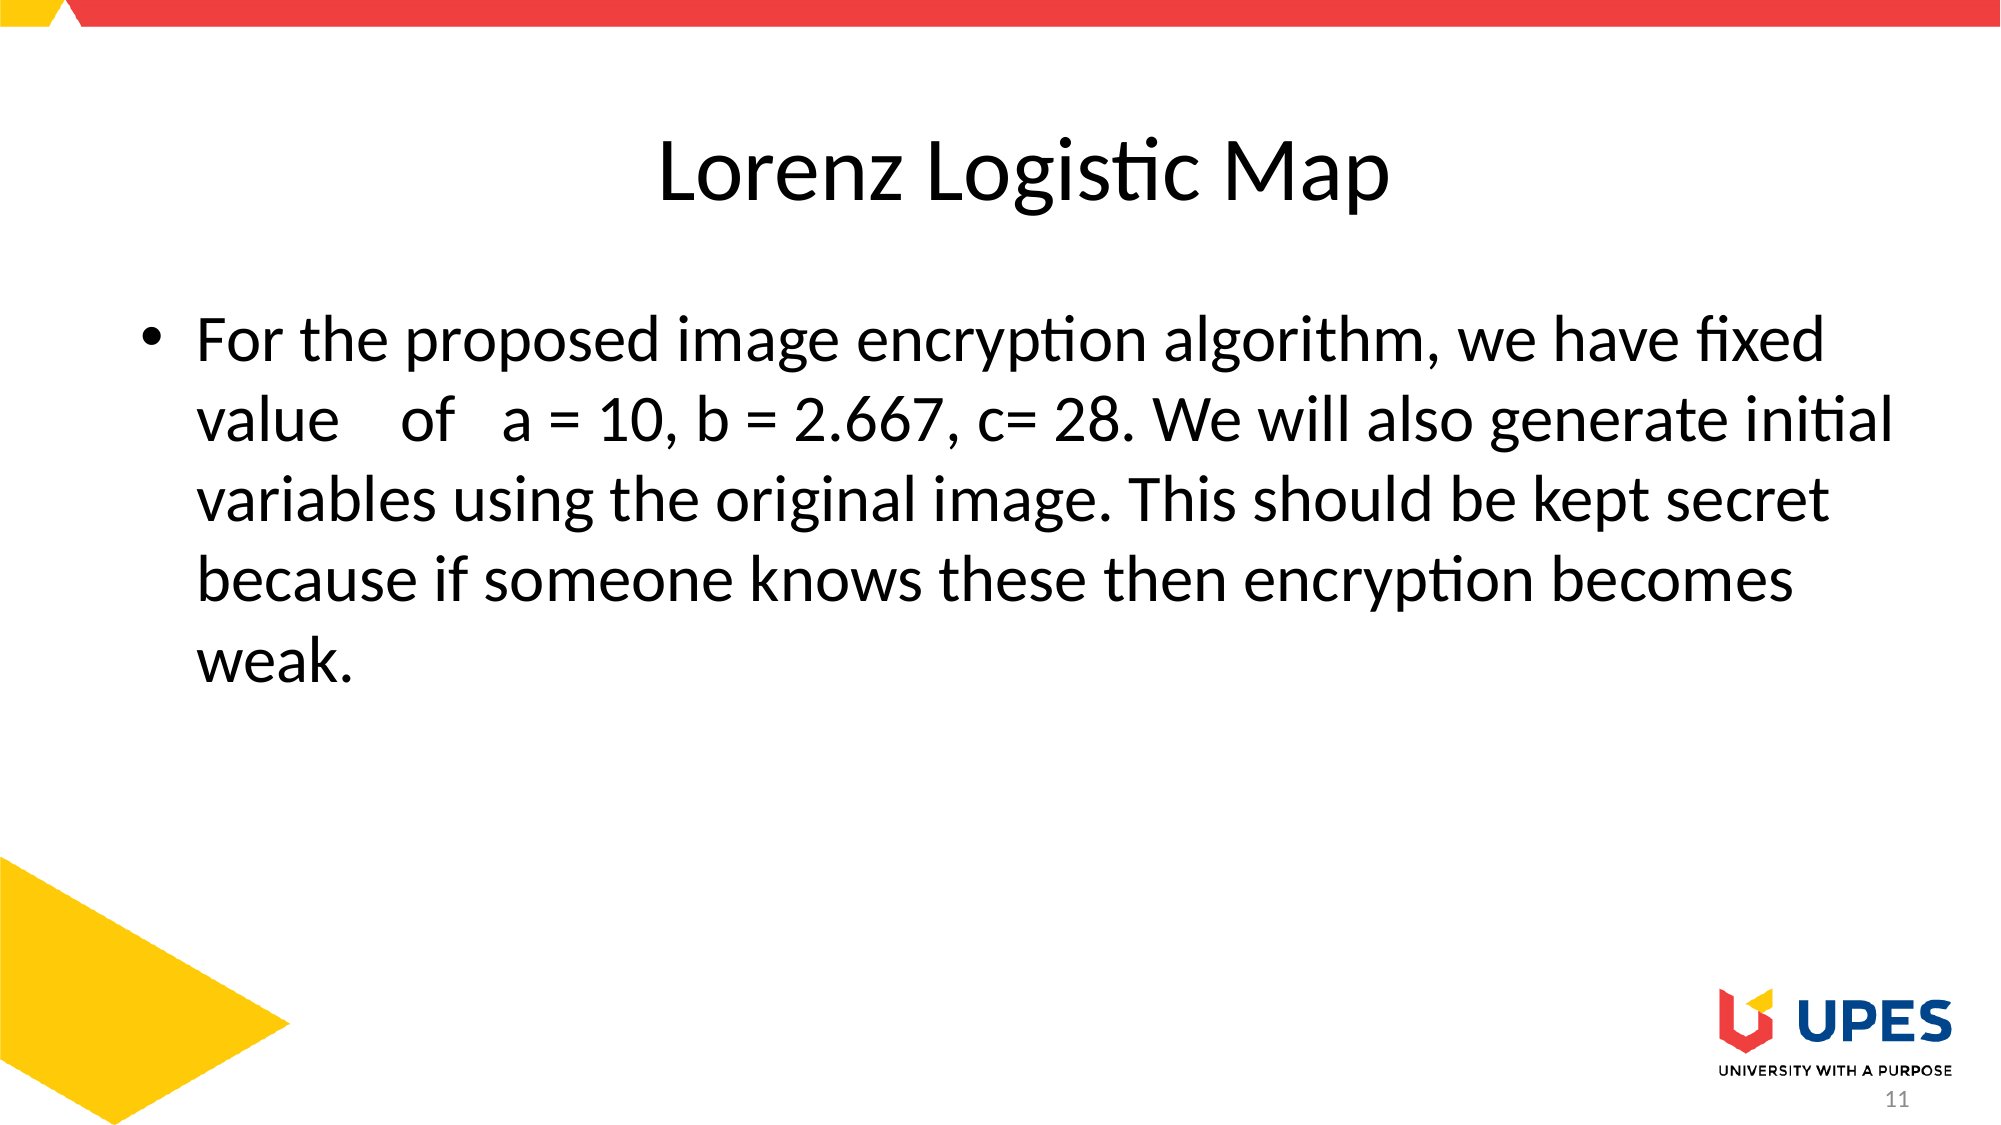

# Lorenz Logistic Map
For the proposed image encryption algorithm, we have fixed   value    of   a = 10, b = 2.667, c= 28. We will also generate initial variables using the original image. This should be kept secret because if someone knows these then encryption becomes weak.